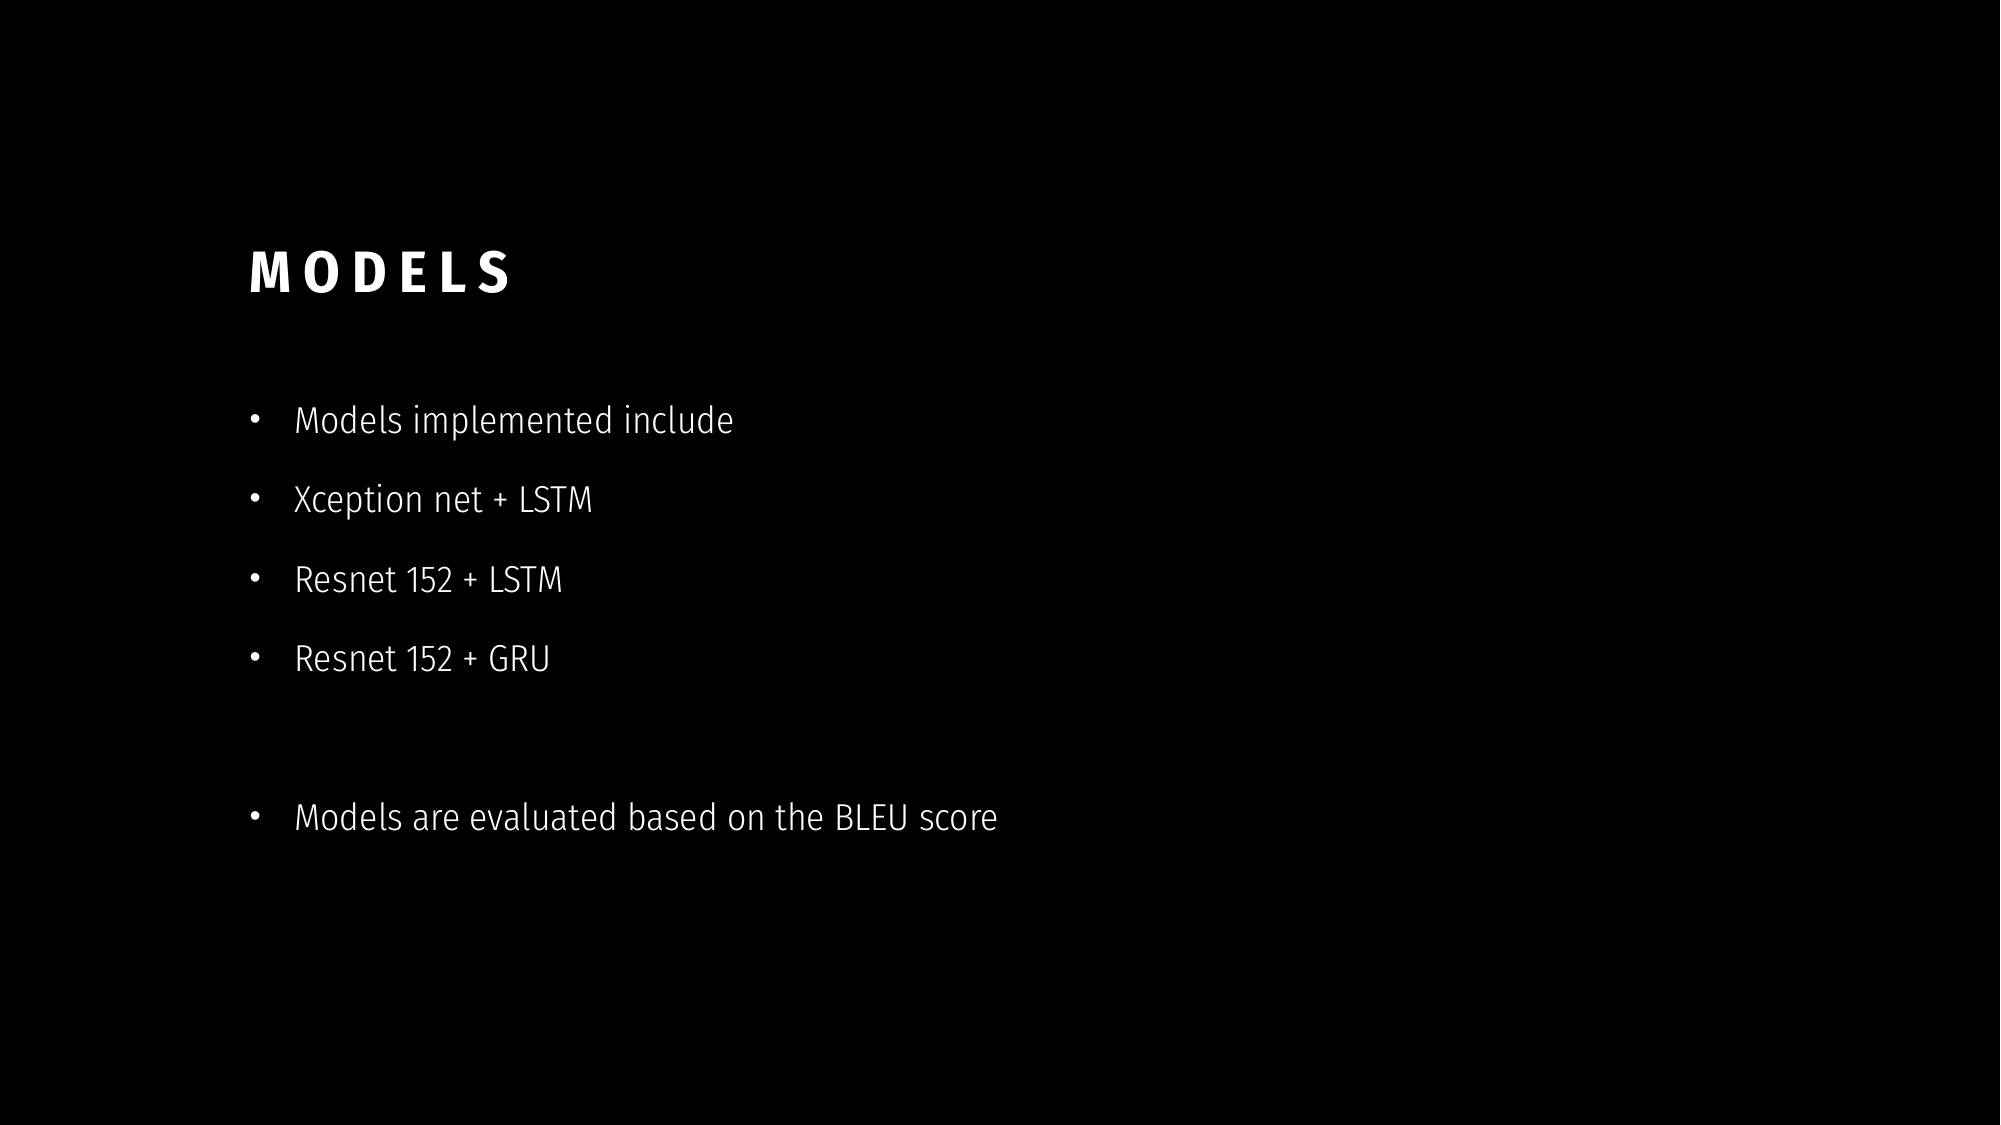

# Models
Models implemented include
Xception net + LSTM
Resnet 152 + LSTM
Resnet 152 + GRU

Models are evaluated based on the BLEU score